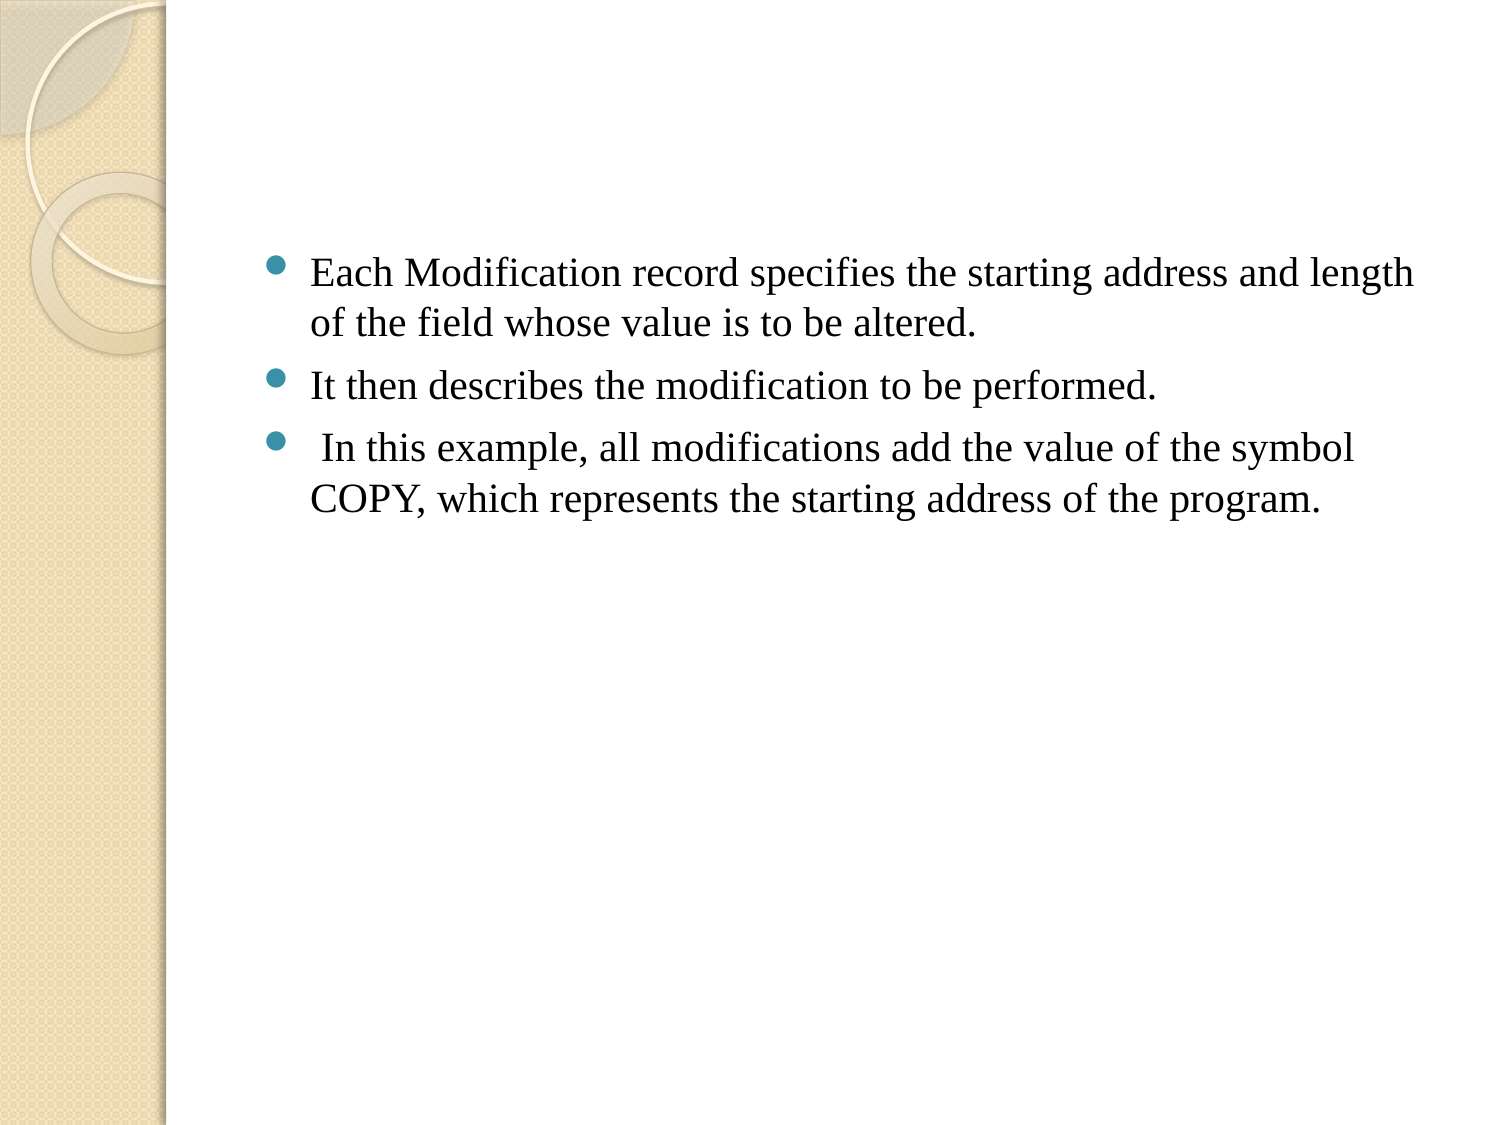

#
Each Modification record specifies the starting address and length of the field whose value is to be altered.
It then describes the modification to be performed.
 In this example, all modifications add the value of the symbol COPY, which represents the starting address of the program.